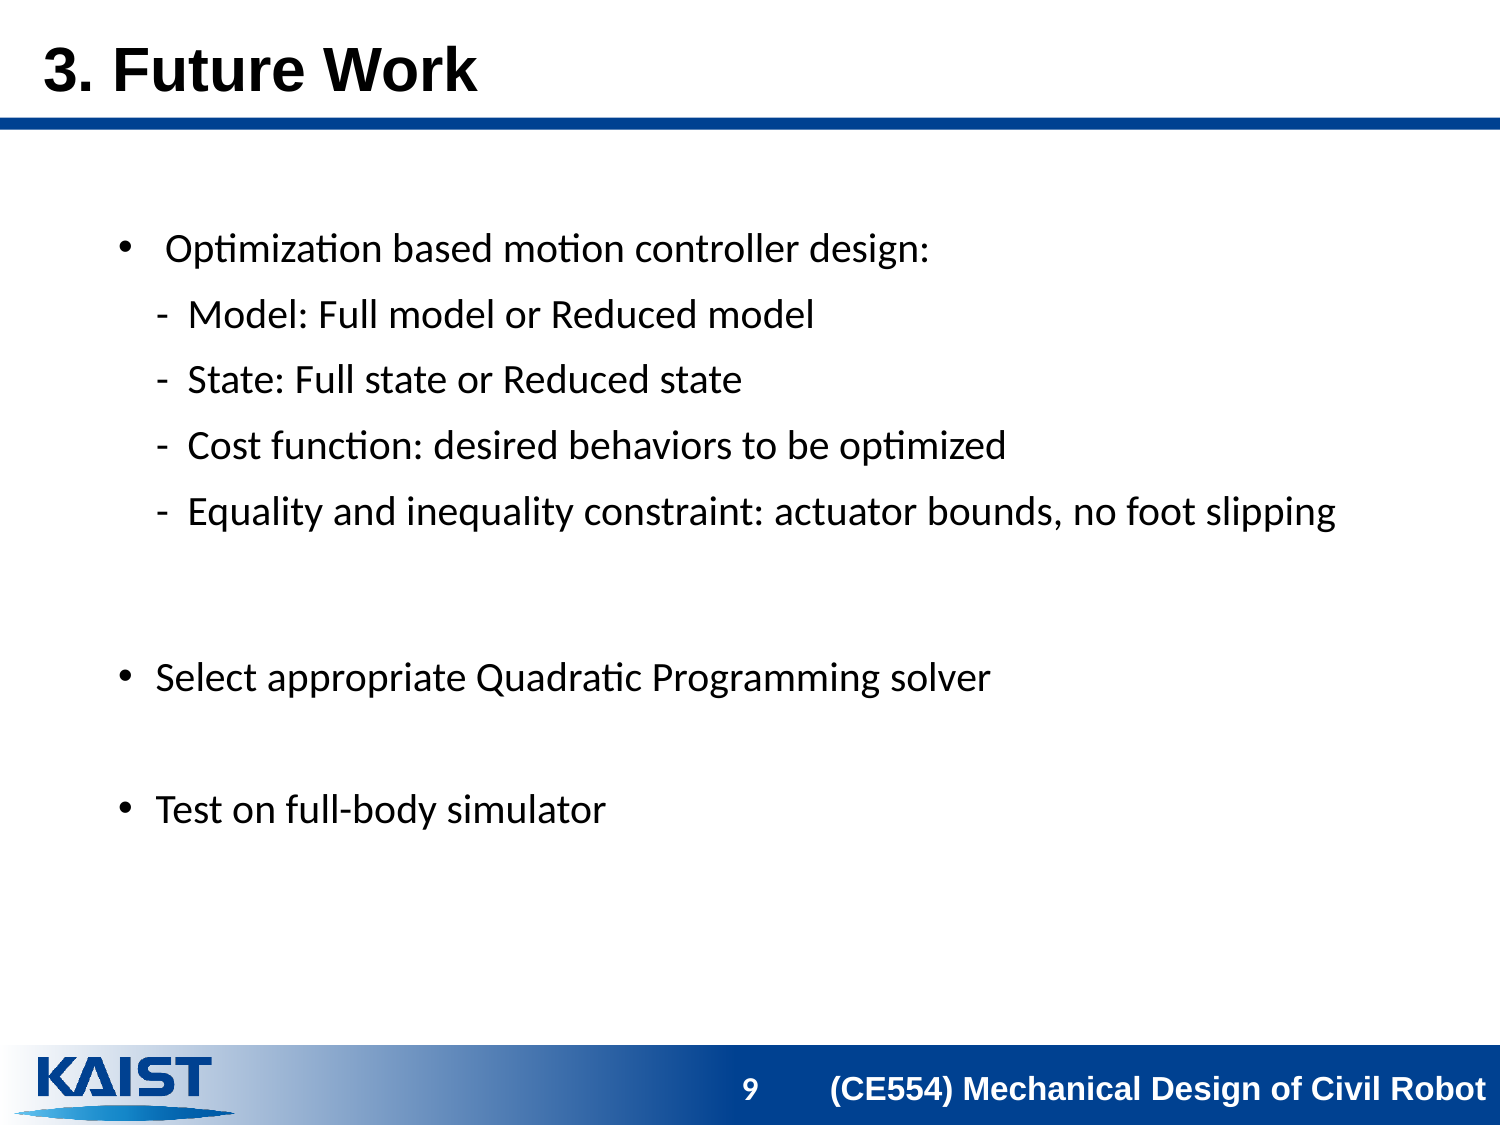

# 3. Future Work
 Optimization based motion controller design:
    -  Model: Full model or Reduced model
    -  State: Full state or Reduced state
    -  Cost function: desired behaviors to be optimized
    -  Equality and inequality constraint: actuator bounds, no foot slipping
Select appropriate Quadratic Programming solver

Test on full-body simulator